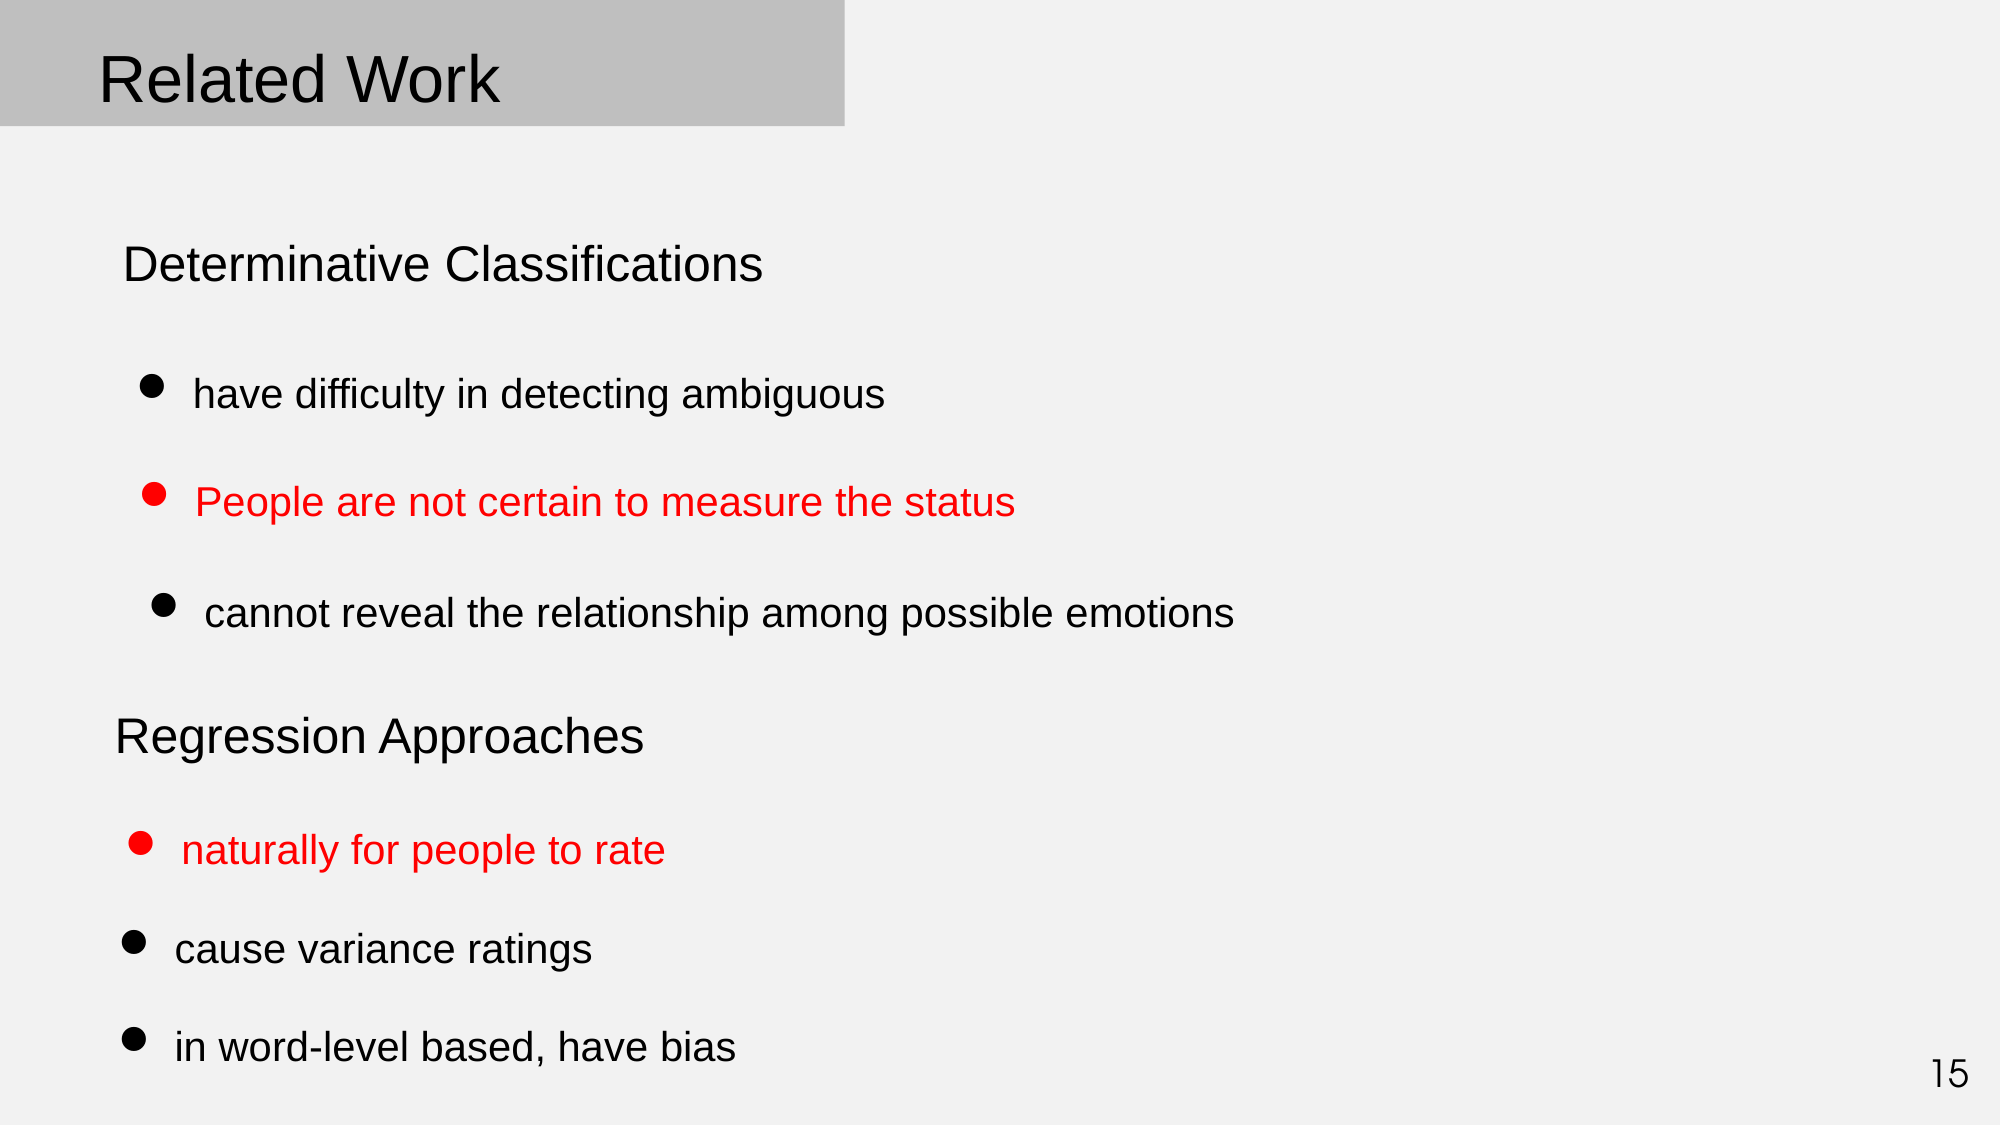

Related Work
Determinative Classifications
have difficulty in detecting ambiguous
People are not certain to measure the status
cannot reveal the relationship among possible emotions
Regression Approaches
naturally for people to rate
cause variance ratings
in word-level based, have bias
15